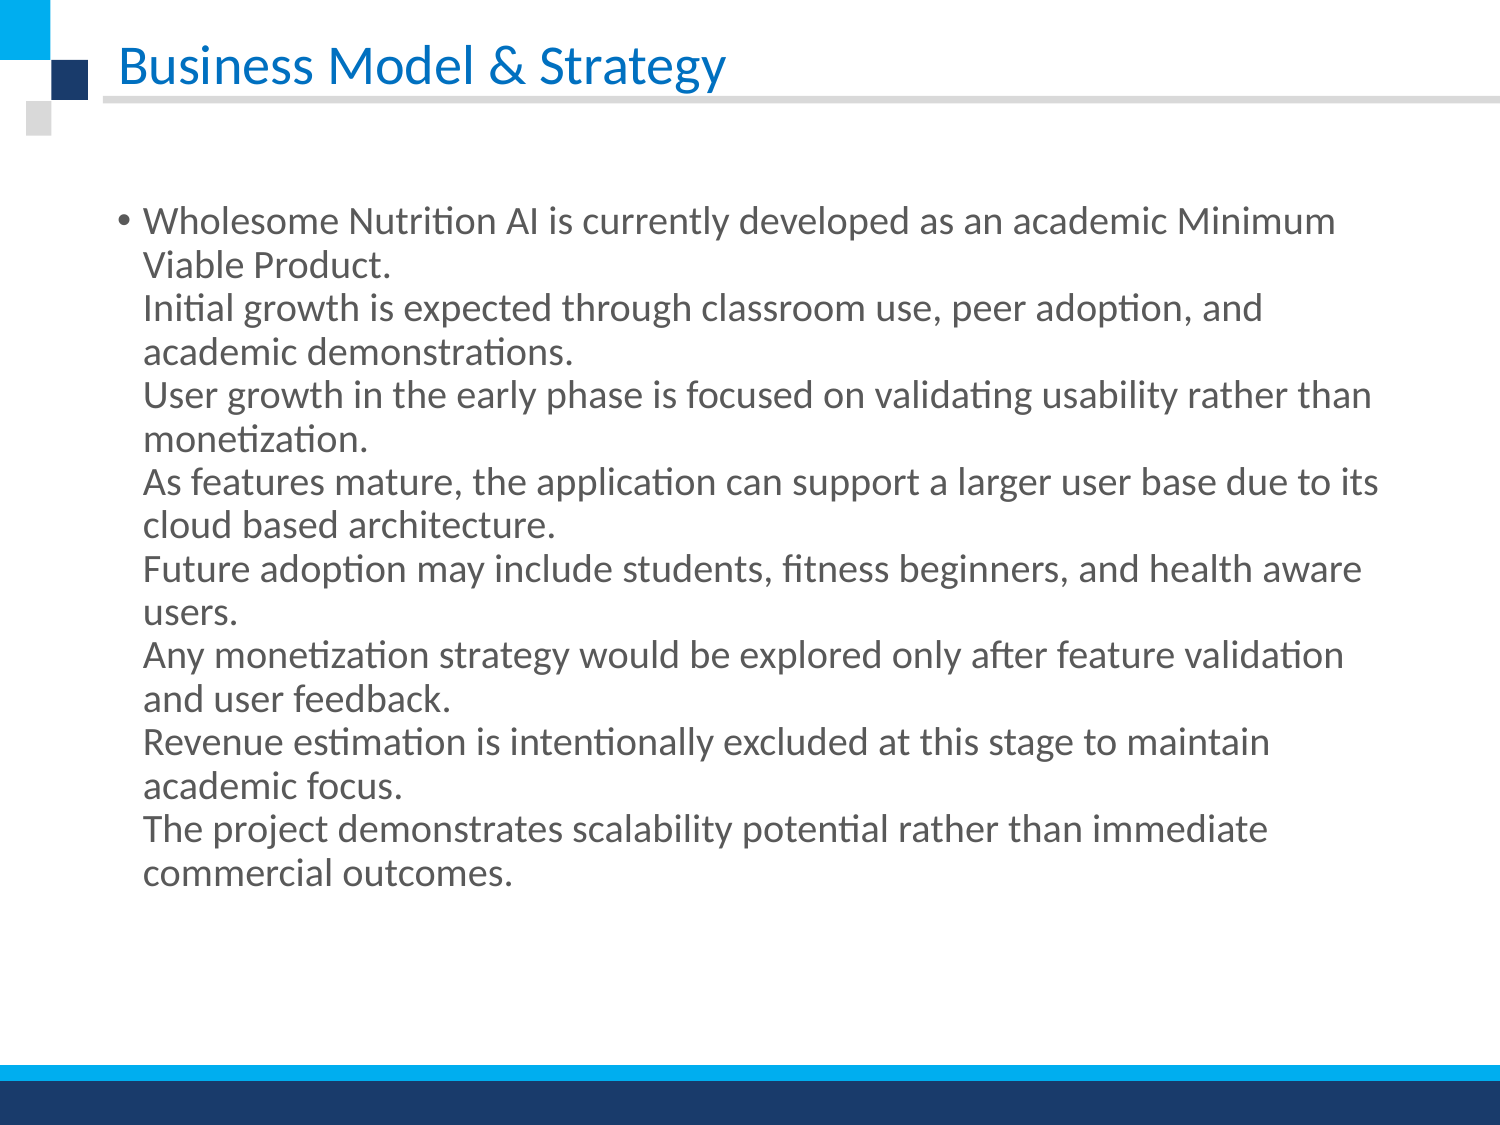

# Business Model & Strategy
Wholesome Nutrition AI is currently developed as an academic Minimum Viable Product.
Initial growth is expected through classroom use, peer adoption, and academic demonstrations.
User growth in the early phase is focused on validating usability rather than monetization.
As features mature, the application can support a larger user base due to its cloud based architecture.
Future adoption may include students, fitness beginners, and health aware users.
Any monetization strategy would be explored only after feature validation and user feedback.
Revenue estimation is intentionally excluded at this stage to maintain academic focus.
The project demonstrates scalability potential rather than immediate commercial outcomes.